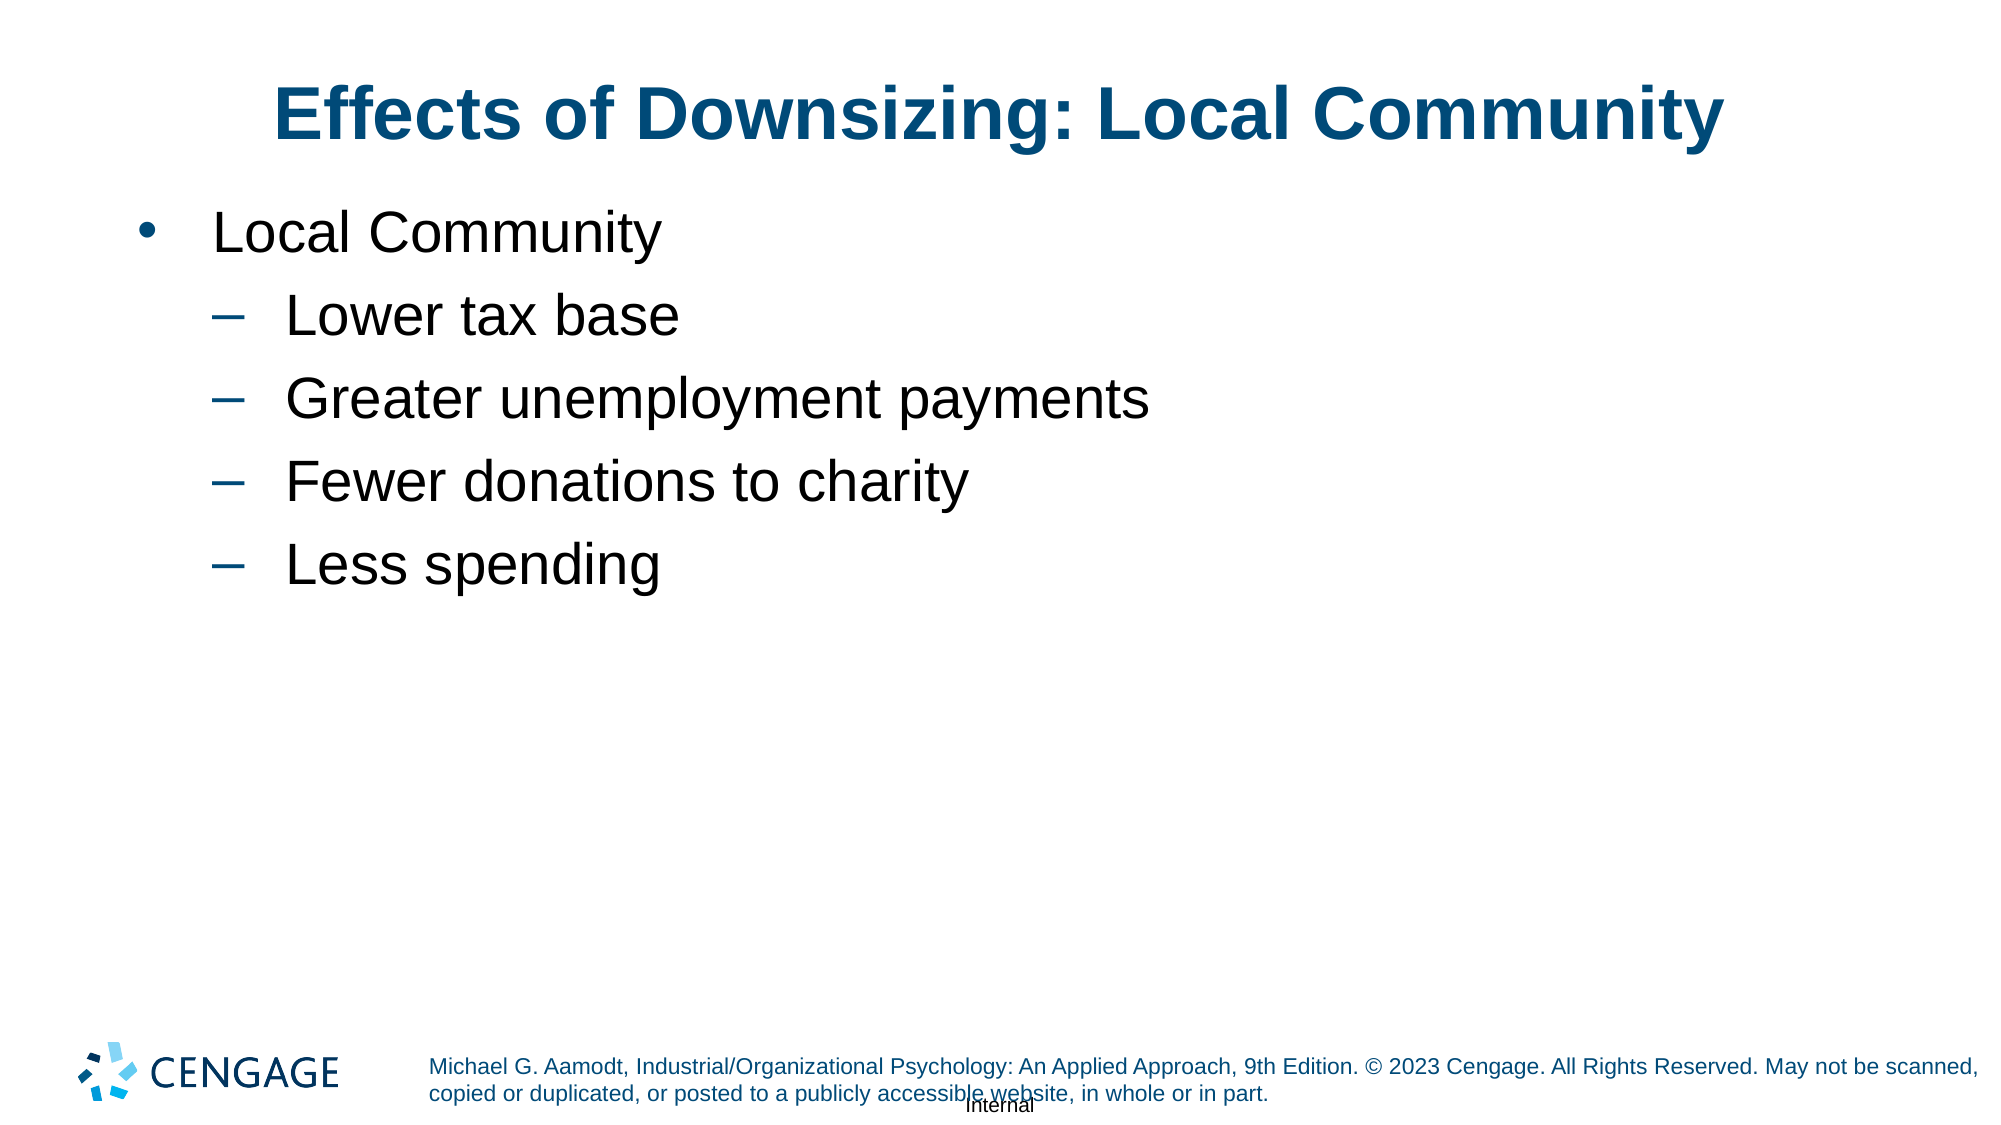

# Effects of Downsizing: Local Community
Local Community
Lower tax base
Greater unemployment payments
Fewer donations to charity
Less spending